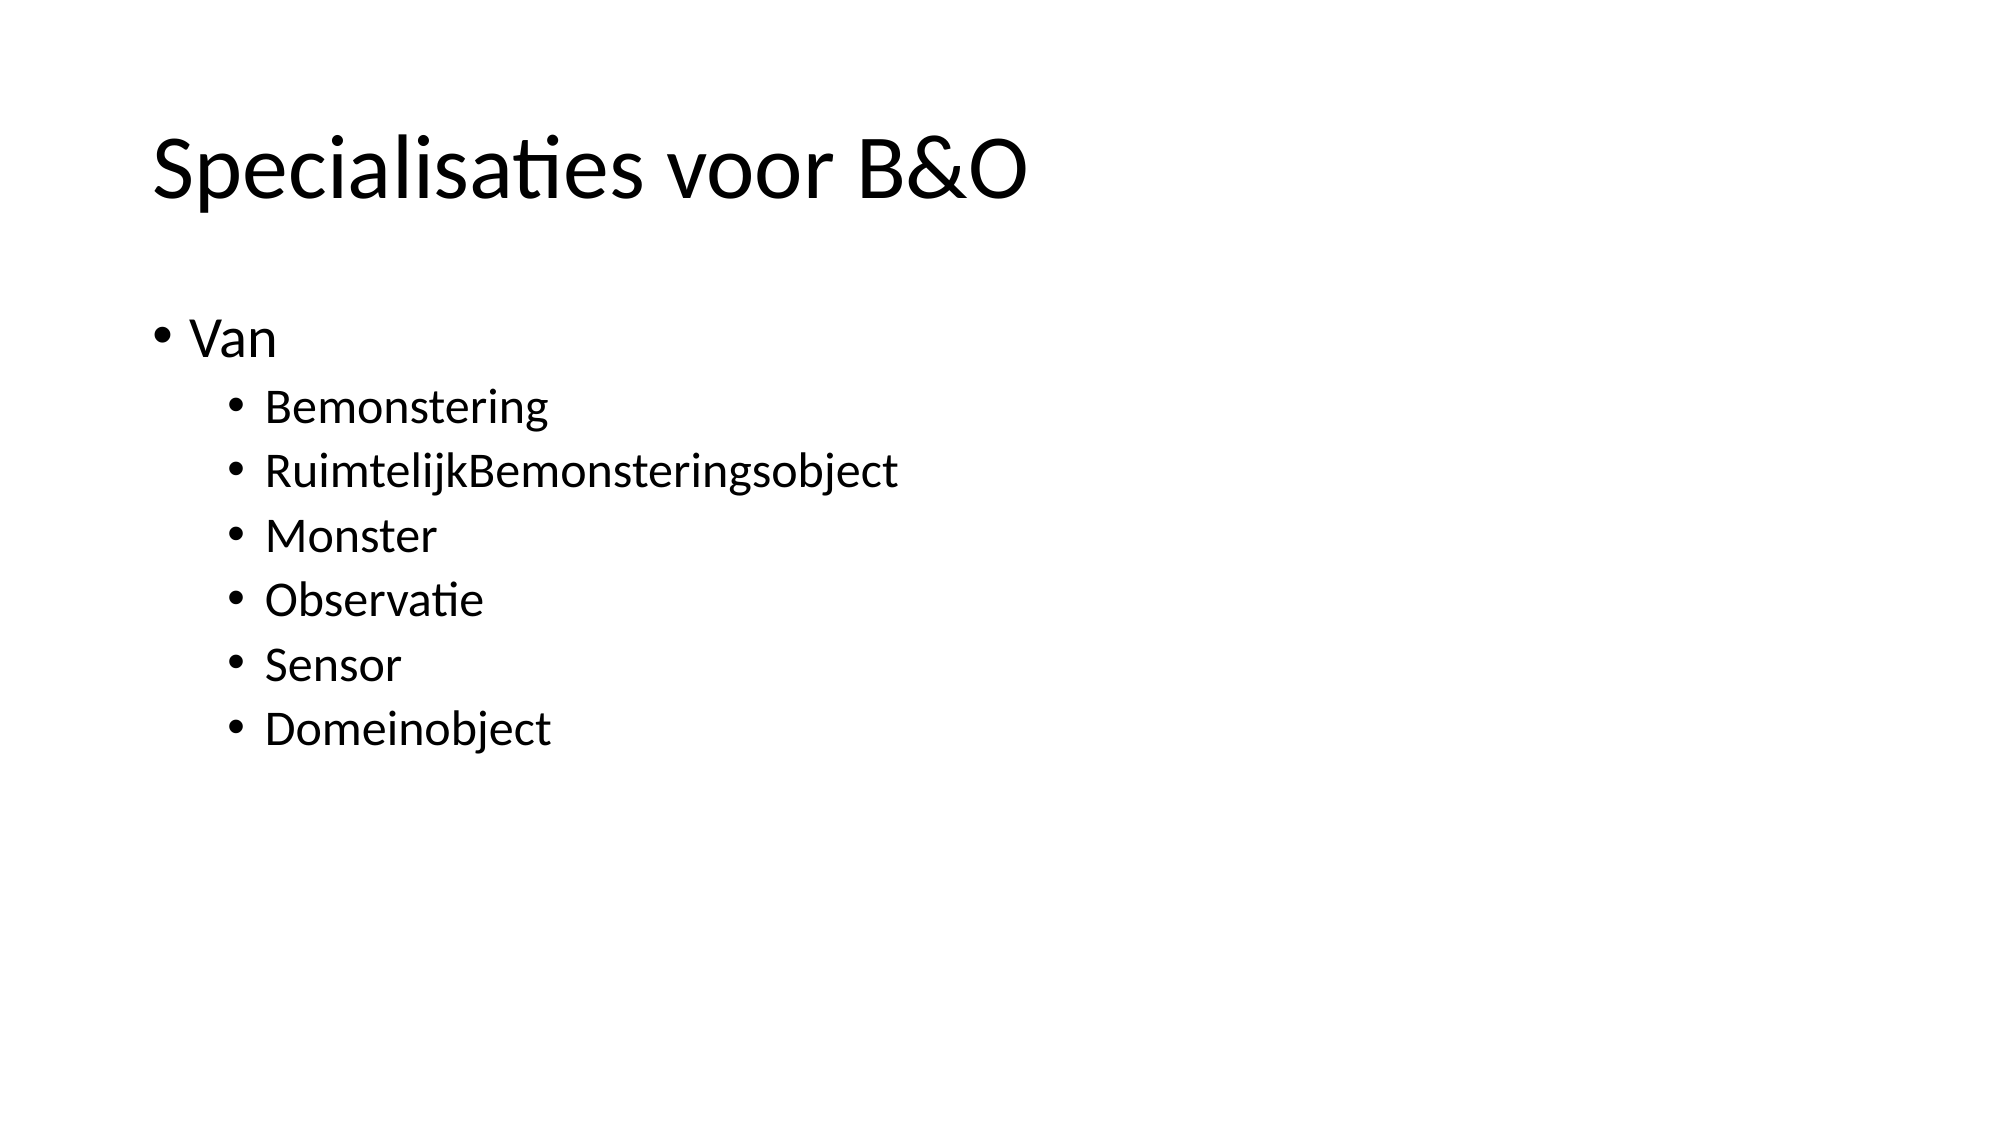

# Specialisaties voor B&O
Van
Bemonstering
RuimtelijkBemonsteringsobject
Monster
Observatie
Sensor
Domeinobject